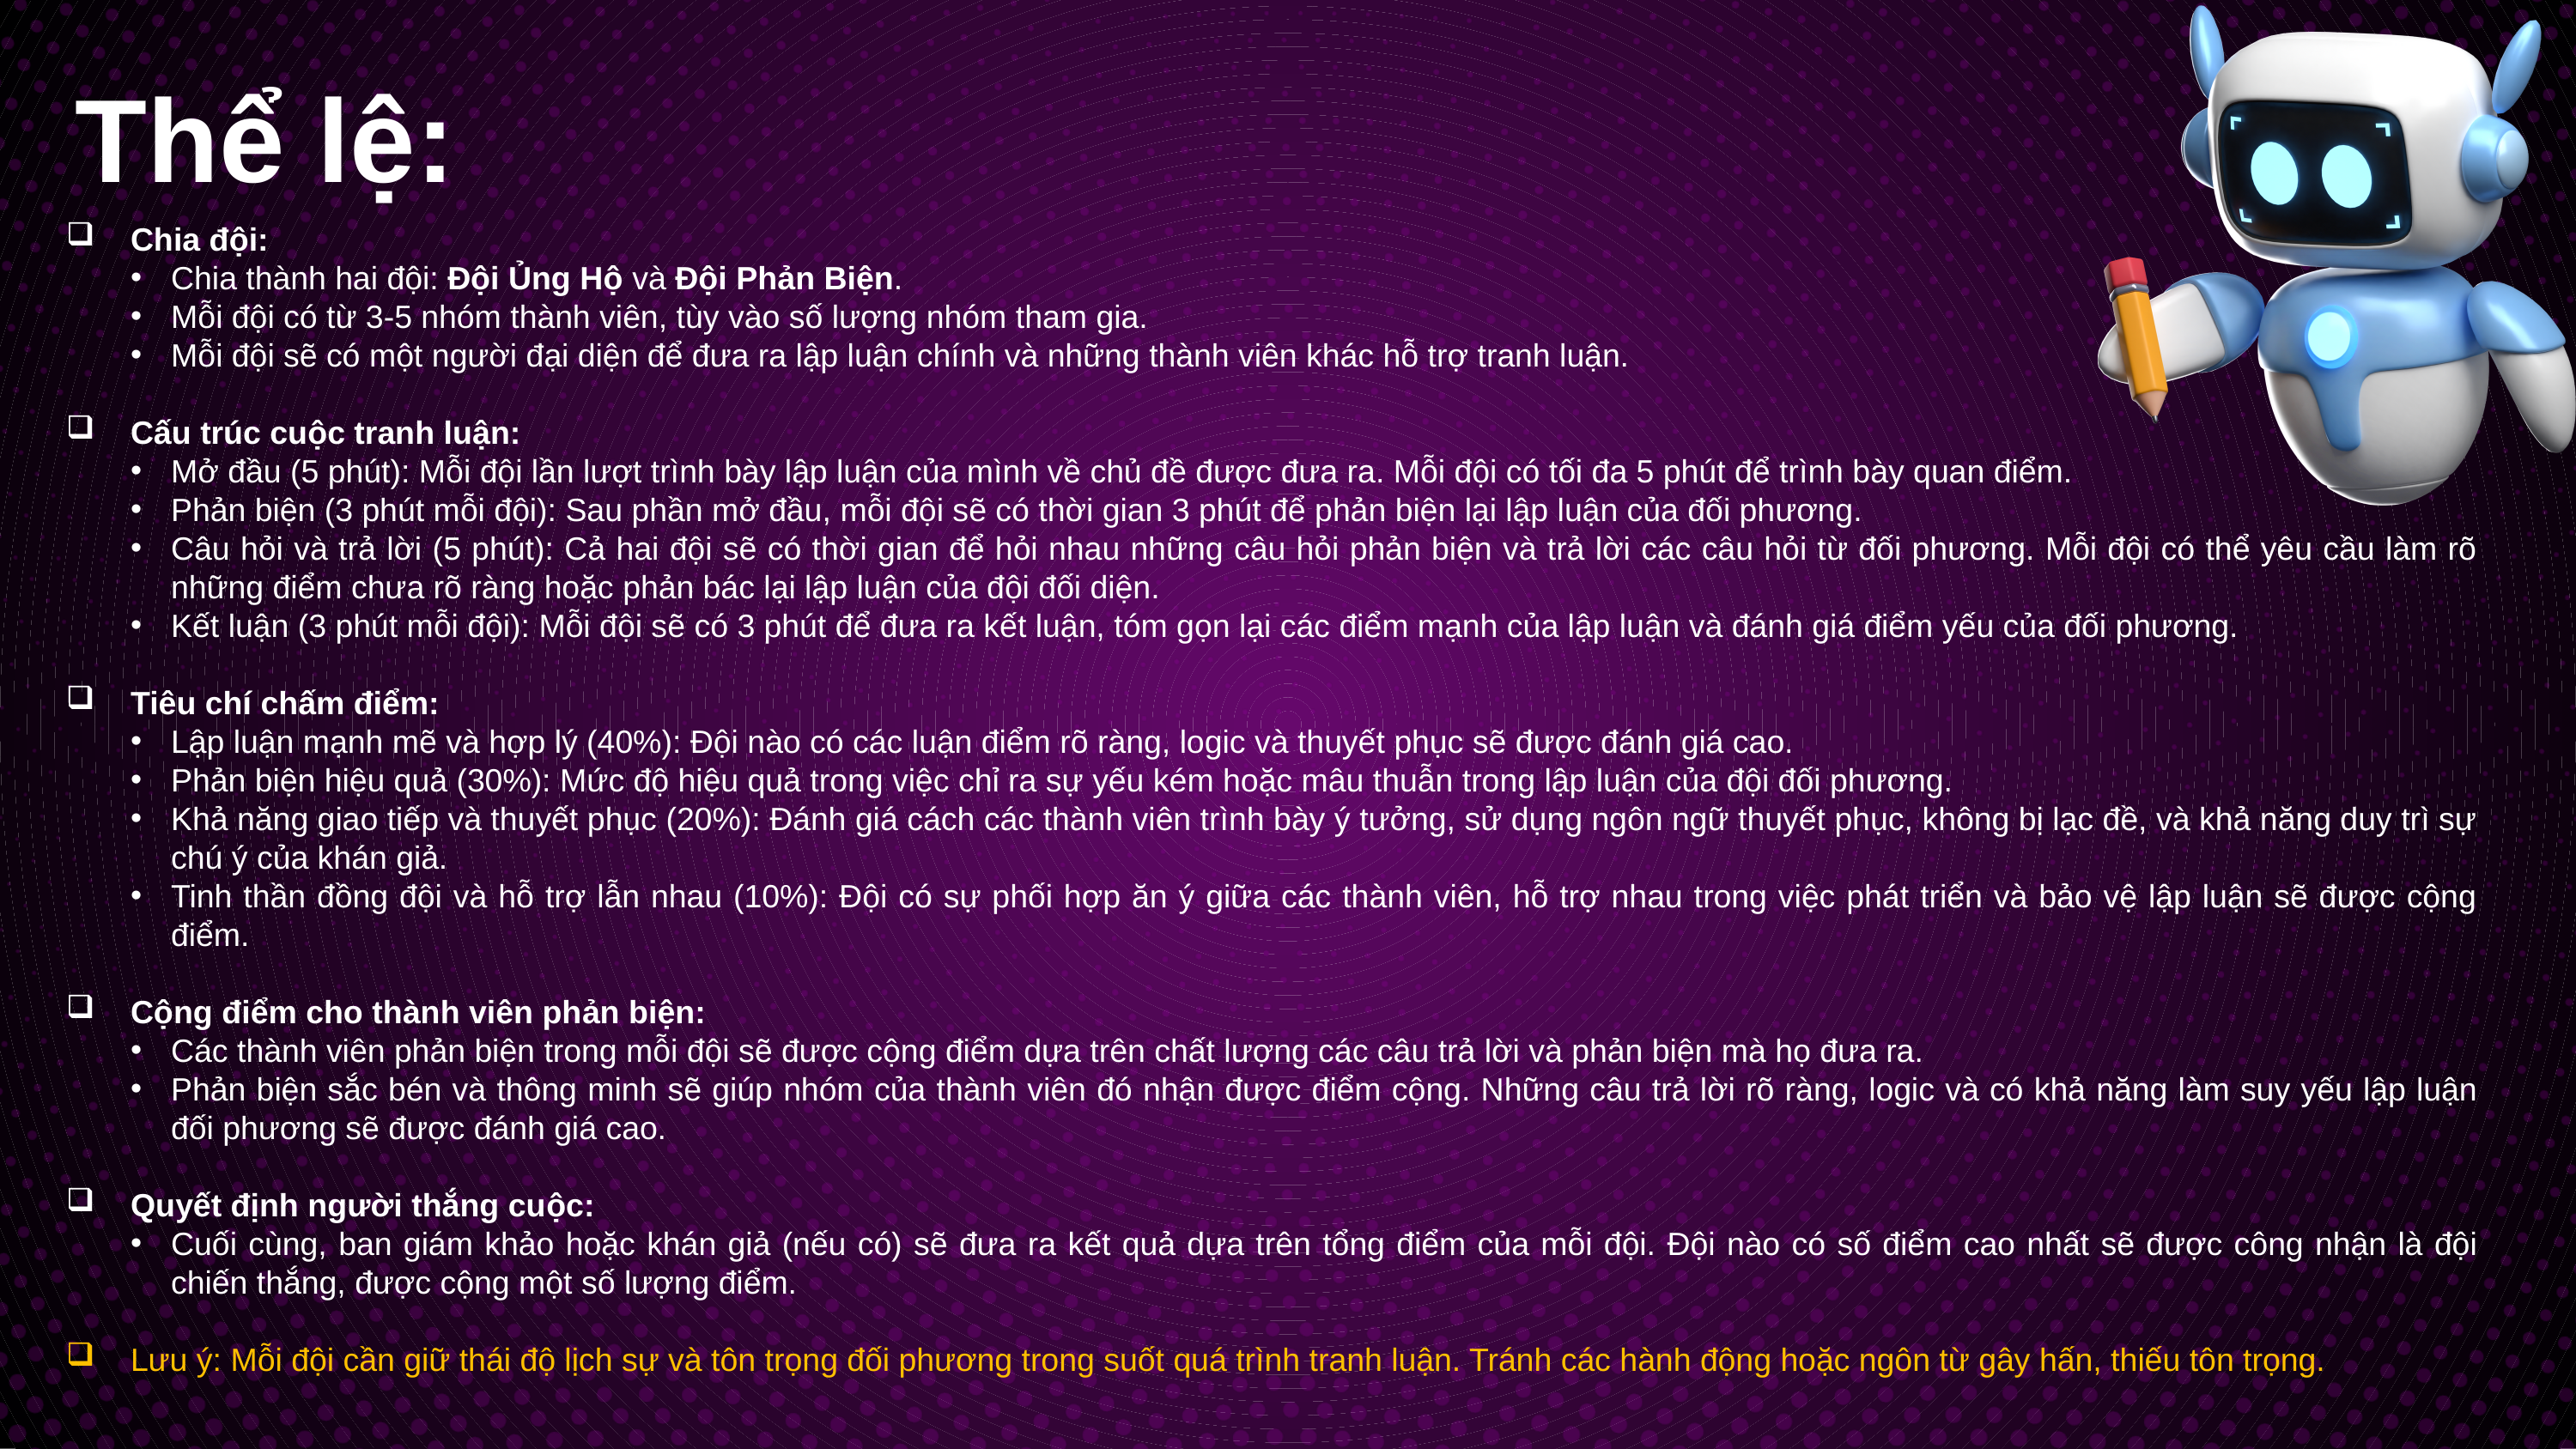

Thể lệ:
Chia đội:
Chia thành hai đội: Đội Ủng Hộ và Đội Phản Biện.
Mỗi đội có từ 3-5 nhóm thành viên, tùy vào số lượng nhóm tham gia.
Mỗi đội sẽ có một người đại diện để đưa ra lập luận chính và những thành viên khác hỗ trợ tranh luận.

Cấu trúc cuộc tranh luận:
Mở đầu (5 phút): Mỗi đội lần lượt trình bày lập luận của mình về chủ đề được đưa ra. Mỗi đội có tối đa 5 phút để trình bày quan điểm.
Phản biện (3 phút mỗi đội): Sau phần mở đầu, mỗi đội sẽ có thời gian 3 phút để phản biện lại lập luận của đối phương.
Câu hỏi và trả lời (5 phút): Cả hai đội sẽ có thời gian để hỏi nhau những câu hỏi phản biện và trả lời các câu hỏi từ đối phương. Mỗi đội có thể yêu cầu làm rõ những điểm chưa rõ ràng hoặc phản bác lại lập luận của đội đối diện.
Kết luận (3 phút mỗi đội): Mỗi đội sẽ có 3 phút để đưa ra kết luận, tóm gọn lại các điểm mạnh của lập luận và đánh giá điểm yếu của đối phương.

Tiêu chí chấm điểm:
Lập luận mạnh mẽ và hợp lý (40%): Đội nào có các luận điểm rõ ràng, logic và thuyết phục sẽ được đánh giá cao.
Phản biện hiệu quả (30%): Mức độ hiệu quả trong việc chỉ ra sự yếu kém hoặc mâu thuẫn trong lập luận của đội đối phương.
Khả năng giao tiếp và thuyết phục (20%): Đánh giá cách các thành viên trình bày ý tưởng, sử dụng ngôn ngữ thuyết phục, không bị lạc đề, và khả năng duy trì sự chú ý của khán giả.
Tinh thần đồng đội và hỗ trợ lẫn nhau (10%): Đội có sự phối hợp ăn ý giữa các thành viên, hỗ trợ nhau trong việc phát triển và bảo vệ lập luận sẽ được cộng điểm.

Cộng điểm cho thành viên phản biện:
Các thành viên phản biện trong mỗi đội sẽ được cộng điểm dựa trên chất lượng các câu trả lời và phản biện mà họ đưa ra.
Phản biện sắc bén và thông minh sẽ giúp nhóm của thành viên đó nhận được điểm cộng. Những câu trả lời rõ ràng, logic và có khả năng làm suy yếu lập luận đối phương sẽ được đánh giá cao.

Quyết định người thắng cuộc:
Cuối cùng, ban giám khảo hoặc khán giả (nếu có) sẽ đưa ra kết quả dựa trên tổng điểm của mỗi đội. Đội nào có số điểm cao nhất sẽ được công nhận là đội chiến thắng, được cộng một số lượng điểm.

Lưu ý: Mỗi đội cần giữ thái độ lịch sự và tôn trọng đối phương trong suốt quá trình tranh luận. Tránh các hành động hoặc ngôn từ gây hấn, thiếu tôn trọng.